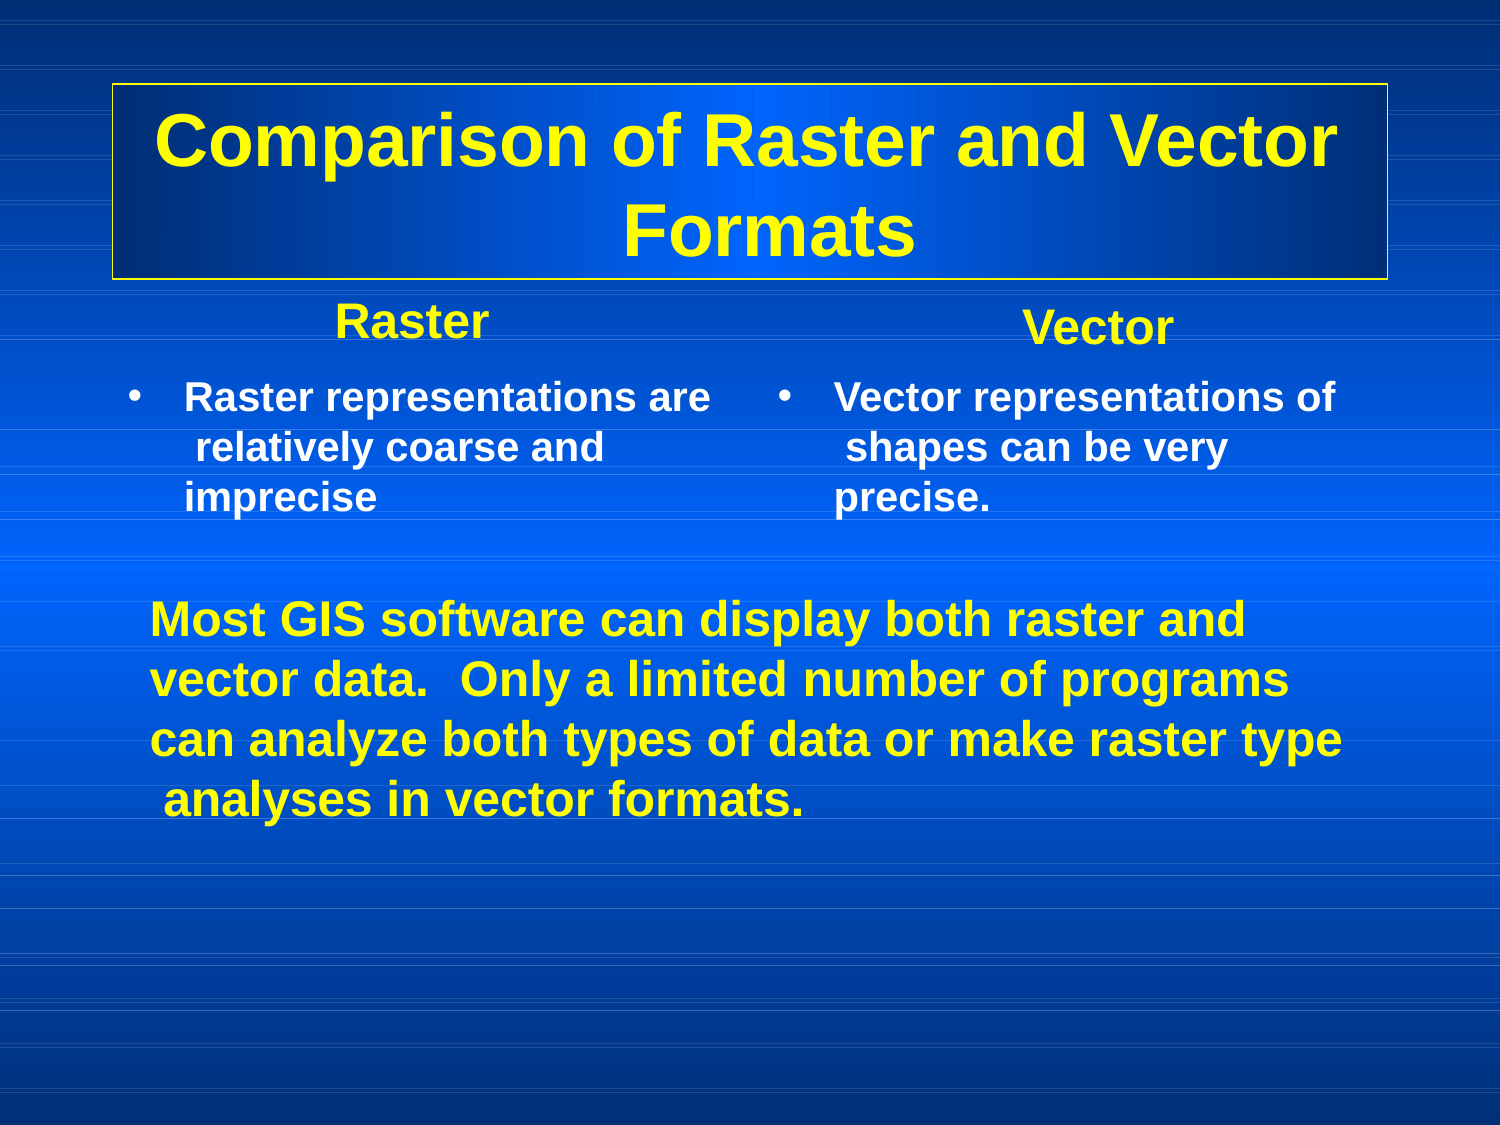

# Comparison of Raster and Vector  Formats
Raster
Raster representations are  relatively coarse and  imprecise
Vector
Vector representations of  shapes can be very  precise.
•
•
Most GIS software can display both raster and  vector data.	Only a limited number of programs  can analyze both types of data or make raster type  analyses in vector formats.